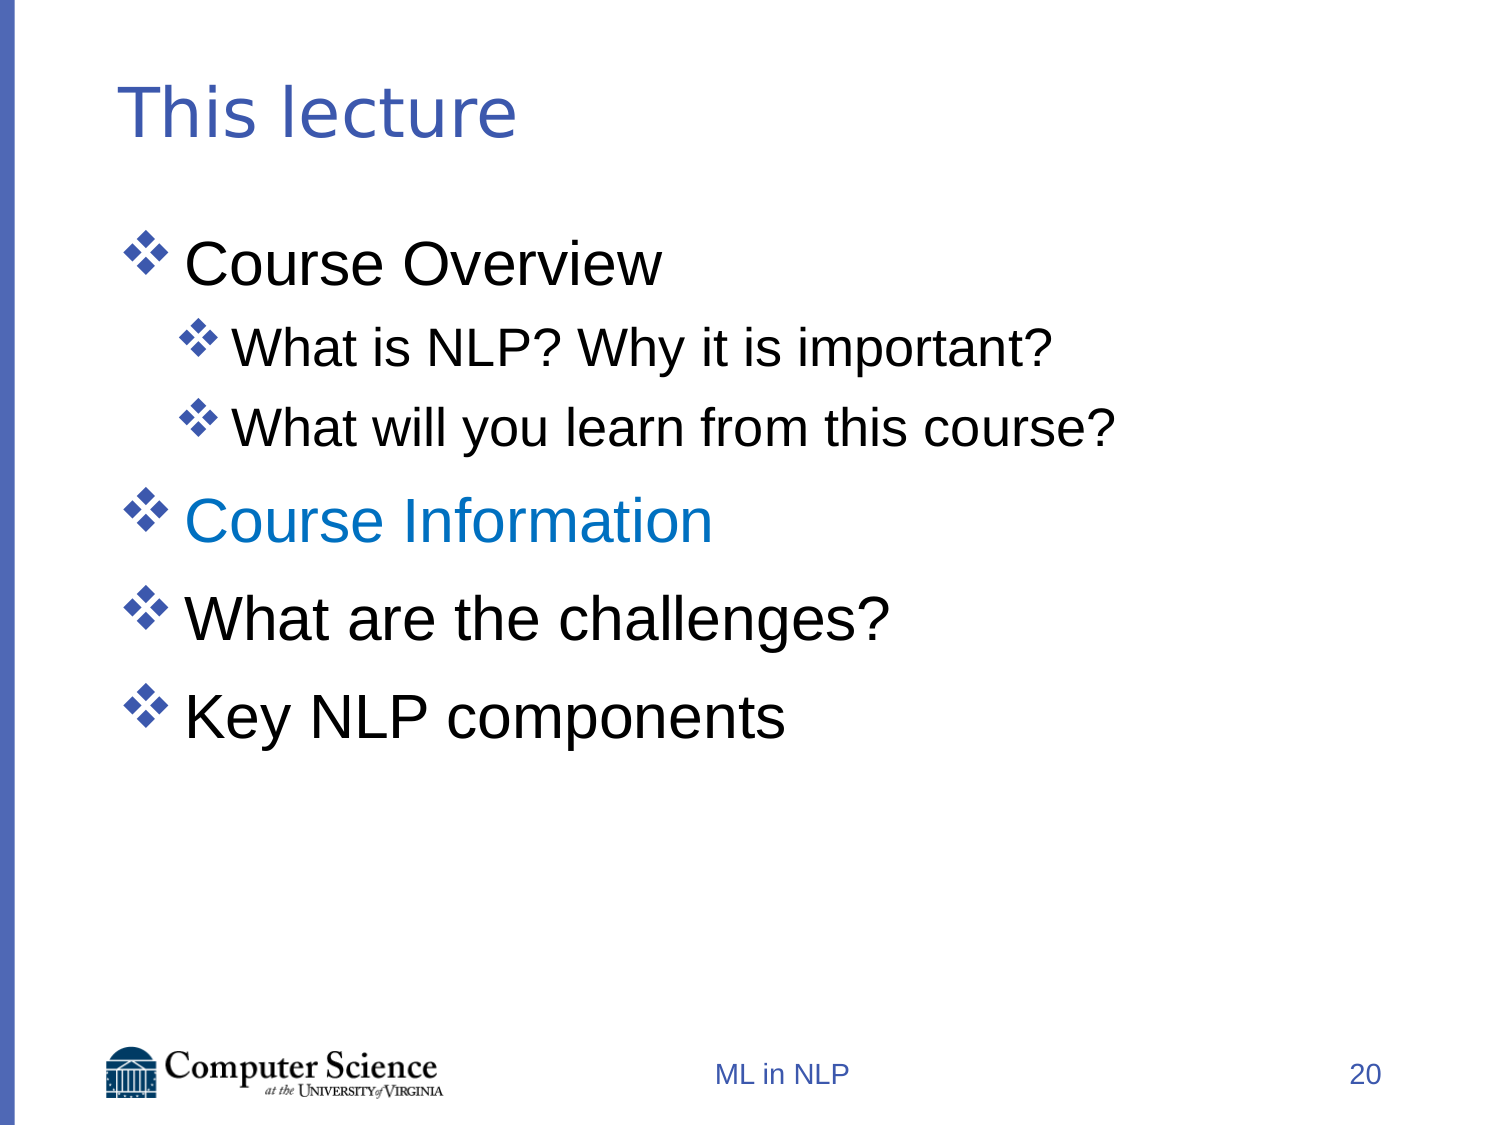

# This lecture
Course Overview
What is NLP? Why it is important?
What will you learn from this course?
Course Information
What are the challenges?
Key NLP components

ML in NLP
20